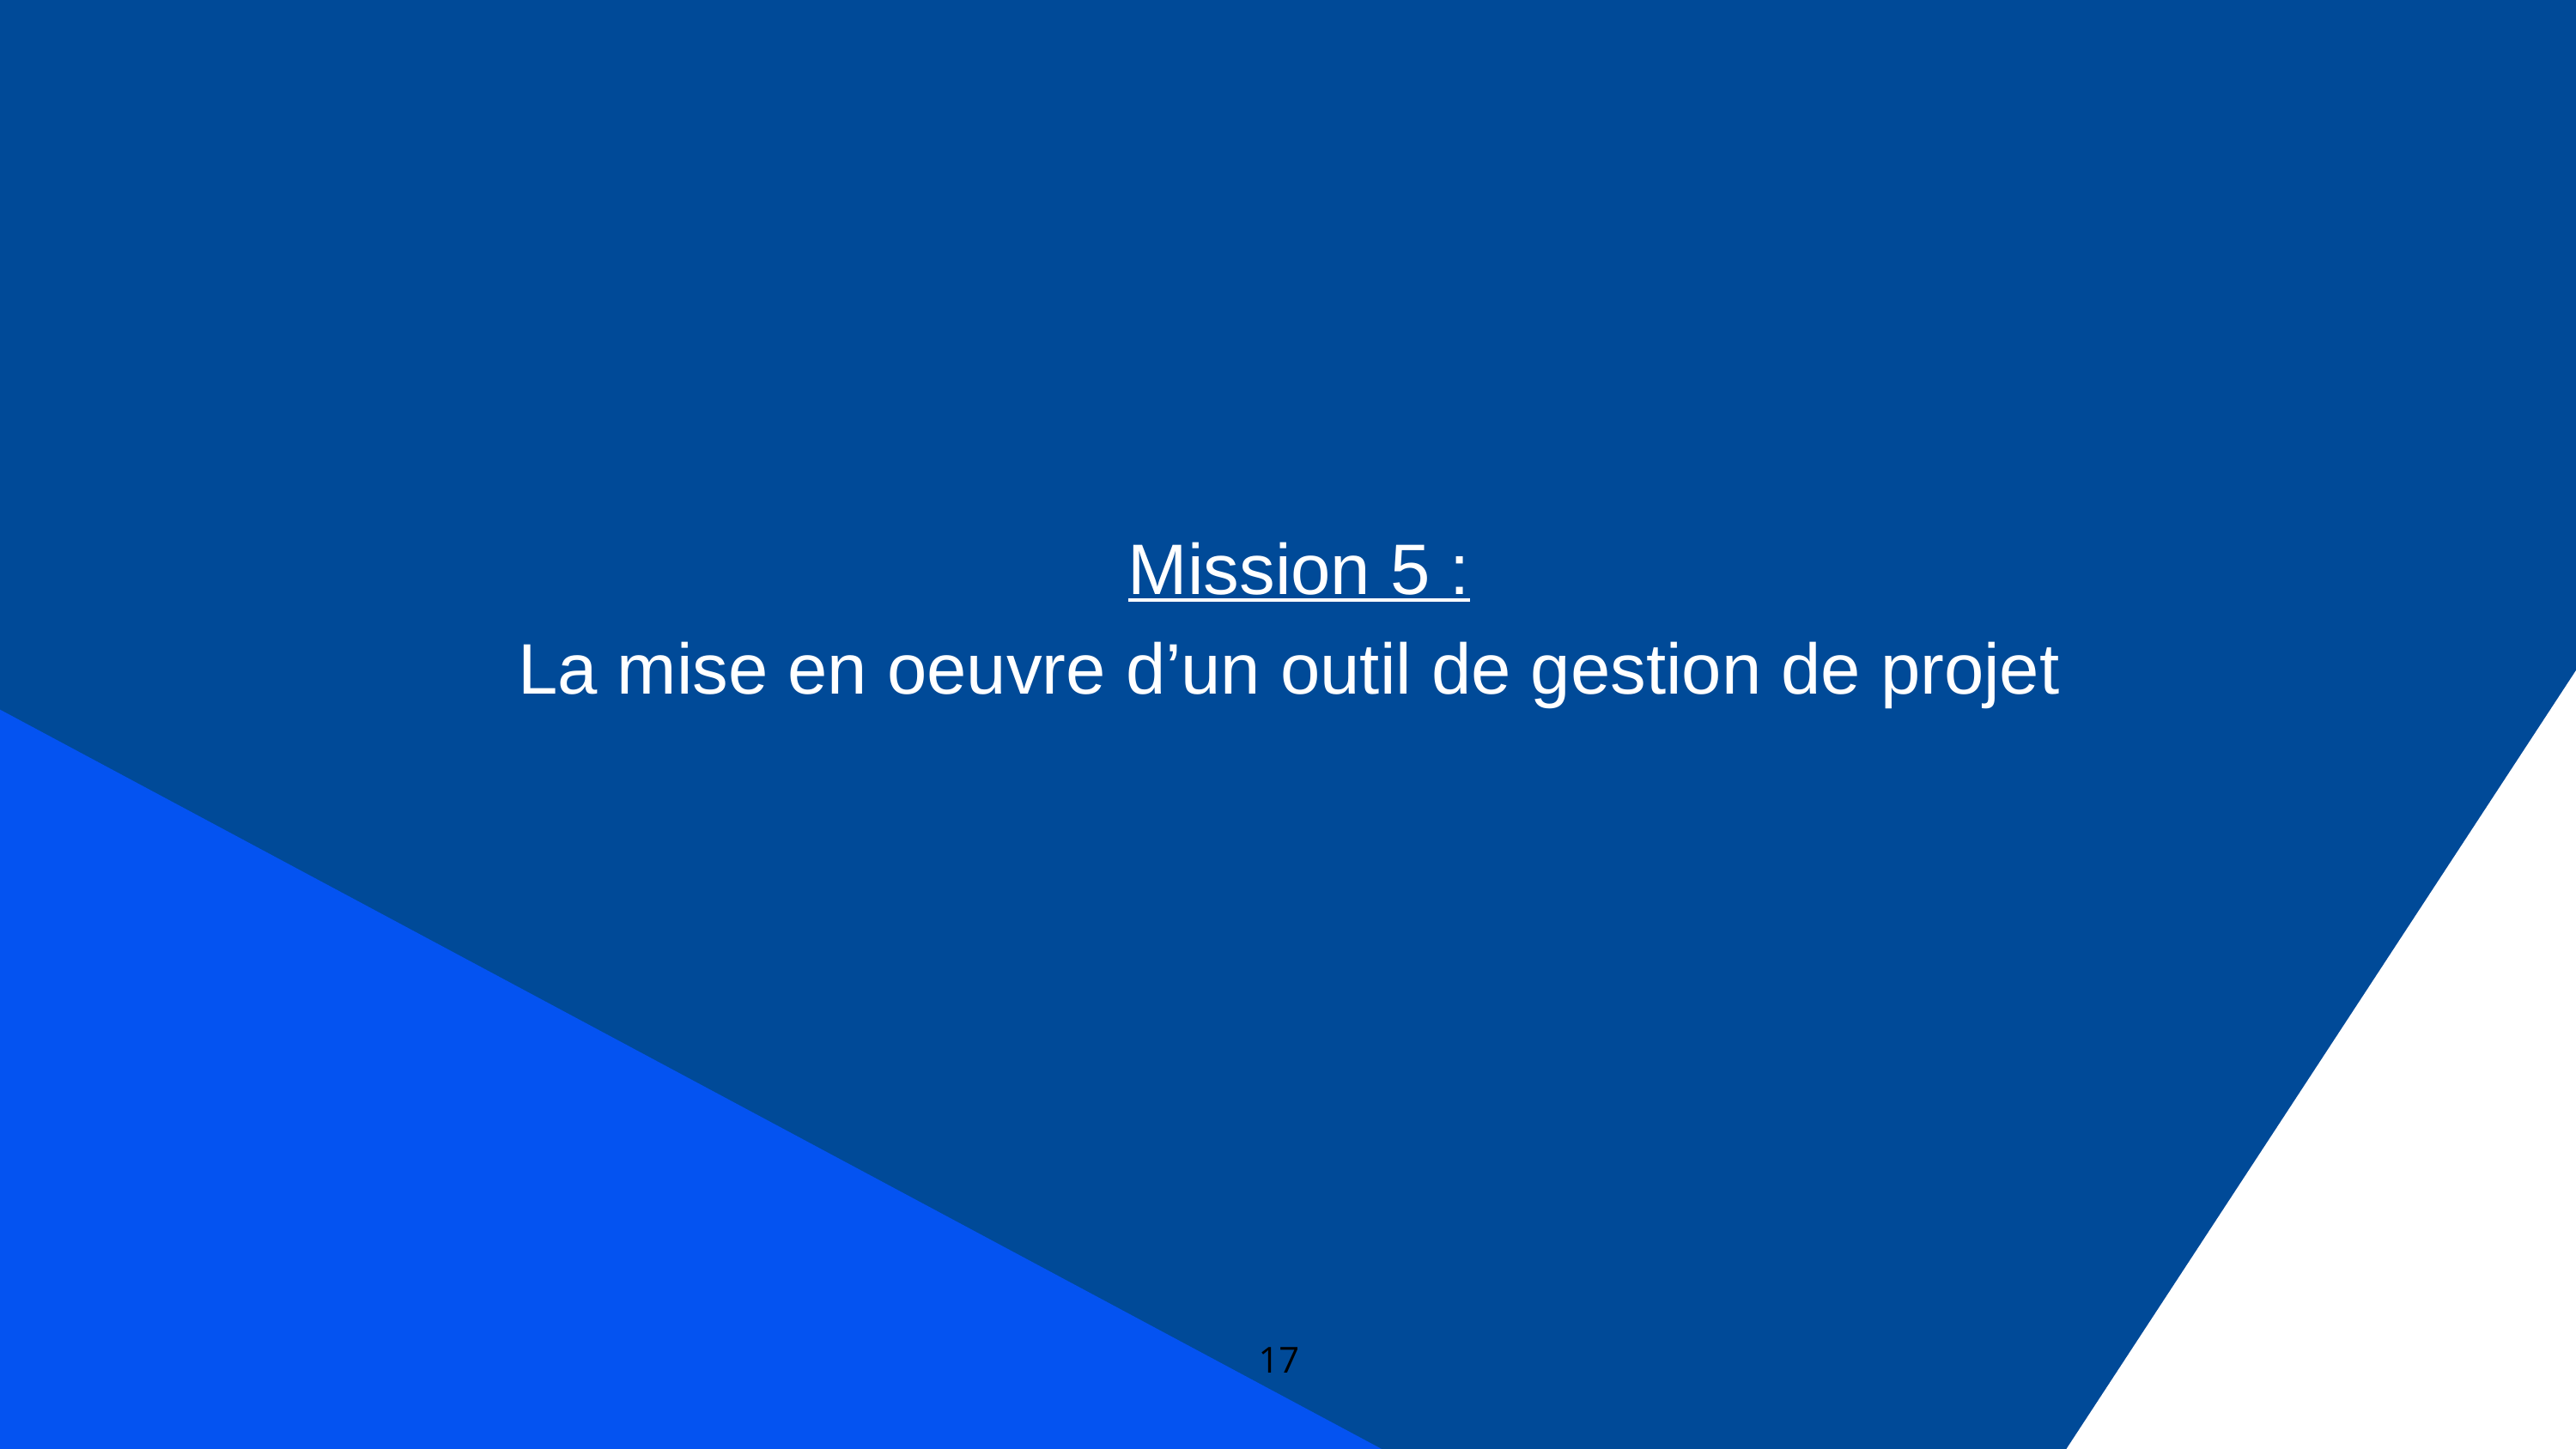

Mission 5 :
La mise en oeuvre d’un outil de gestion de projet

17